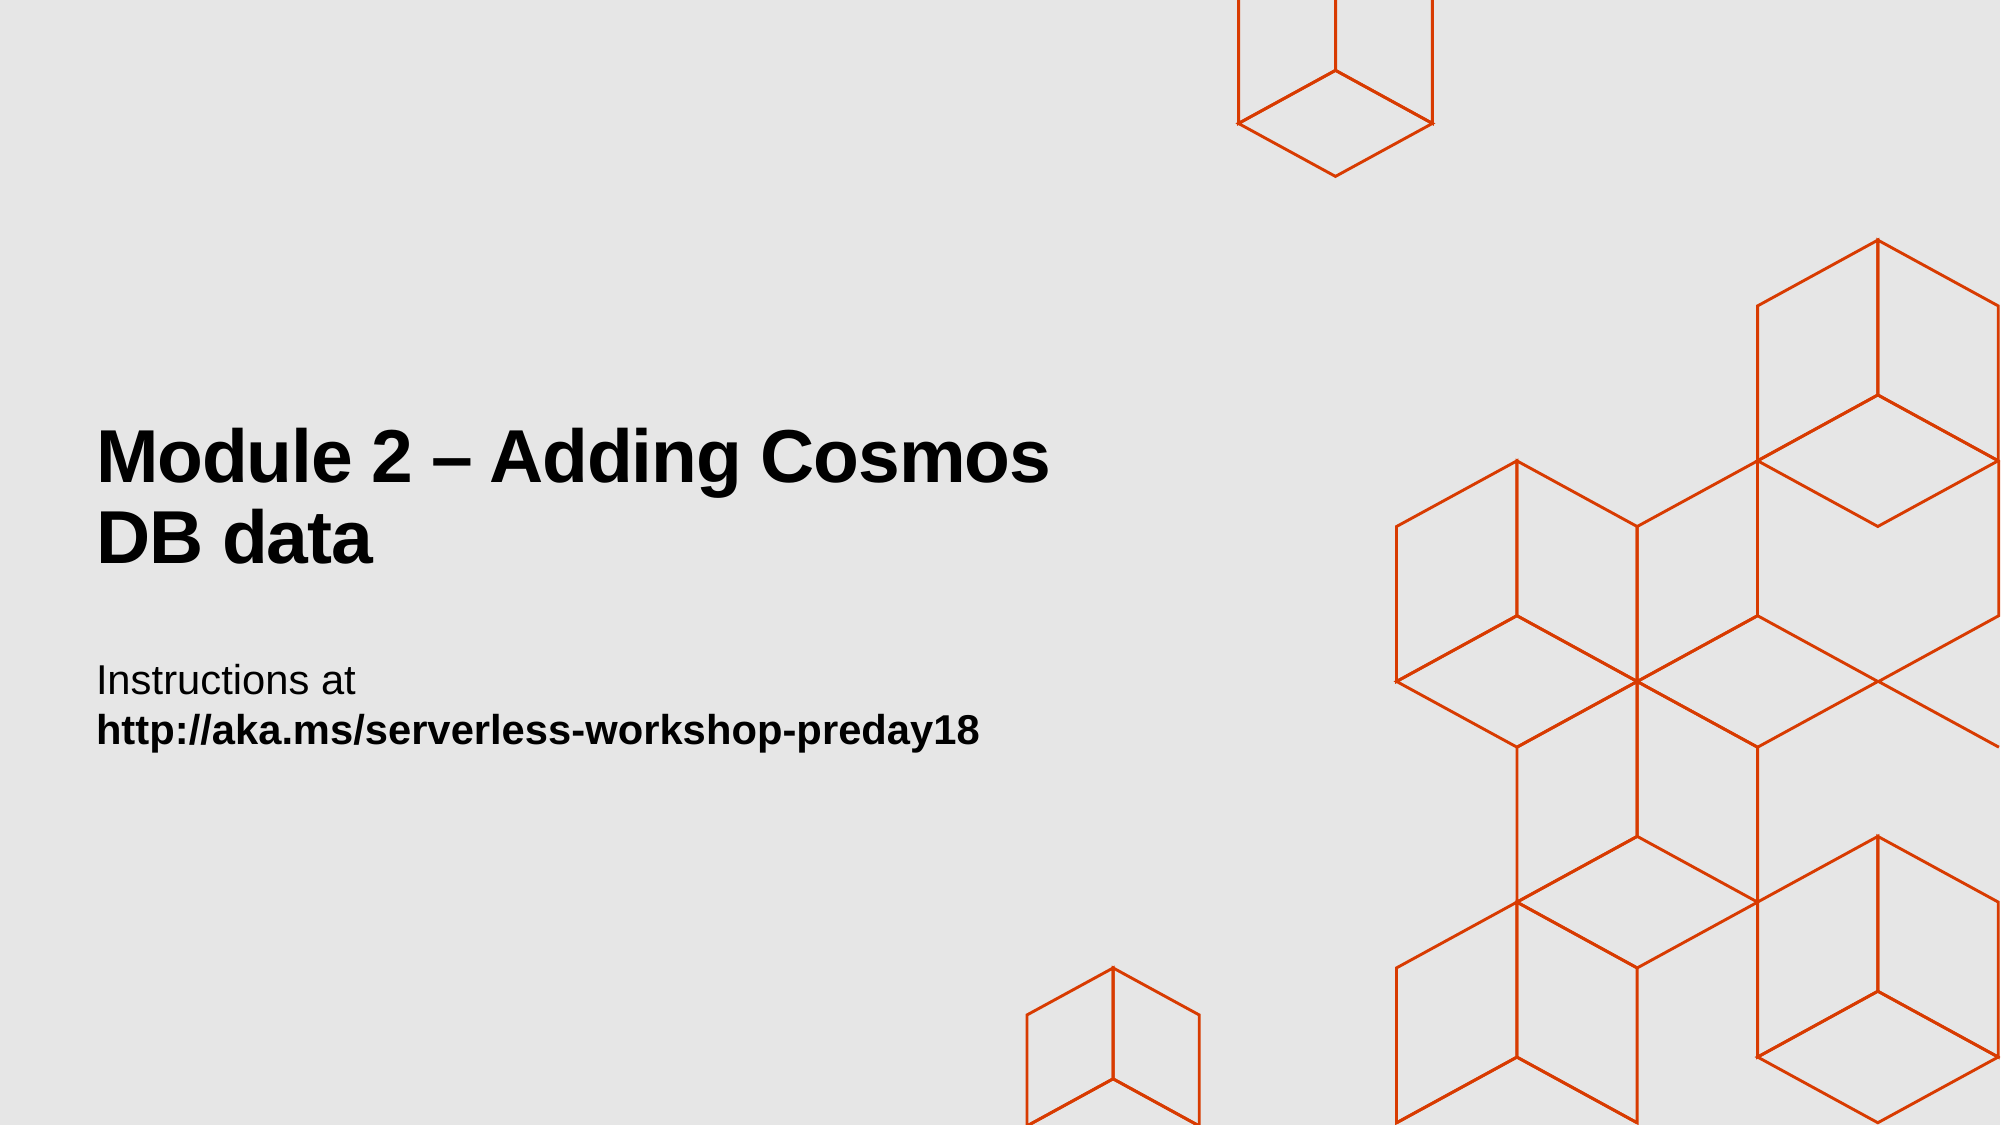

# Module 2 – Adding Cosmos DB data
Instructions at
http://aka.ms/serverless-workshop-preday18